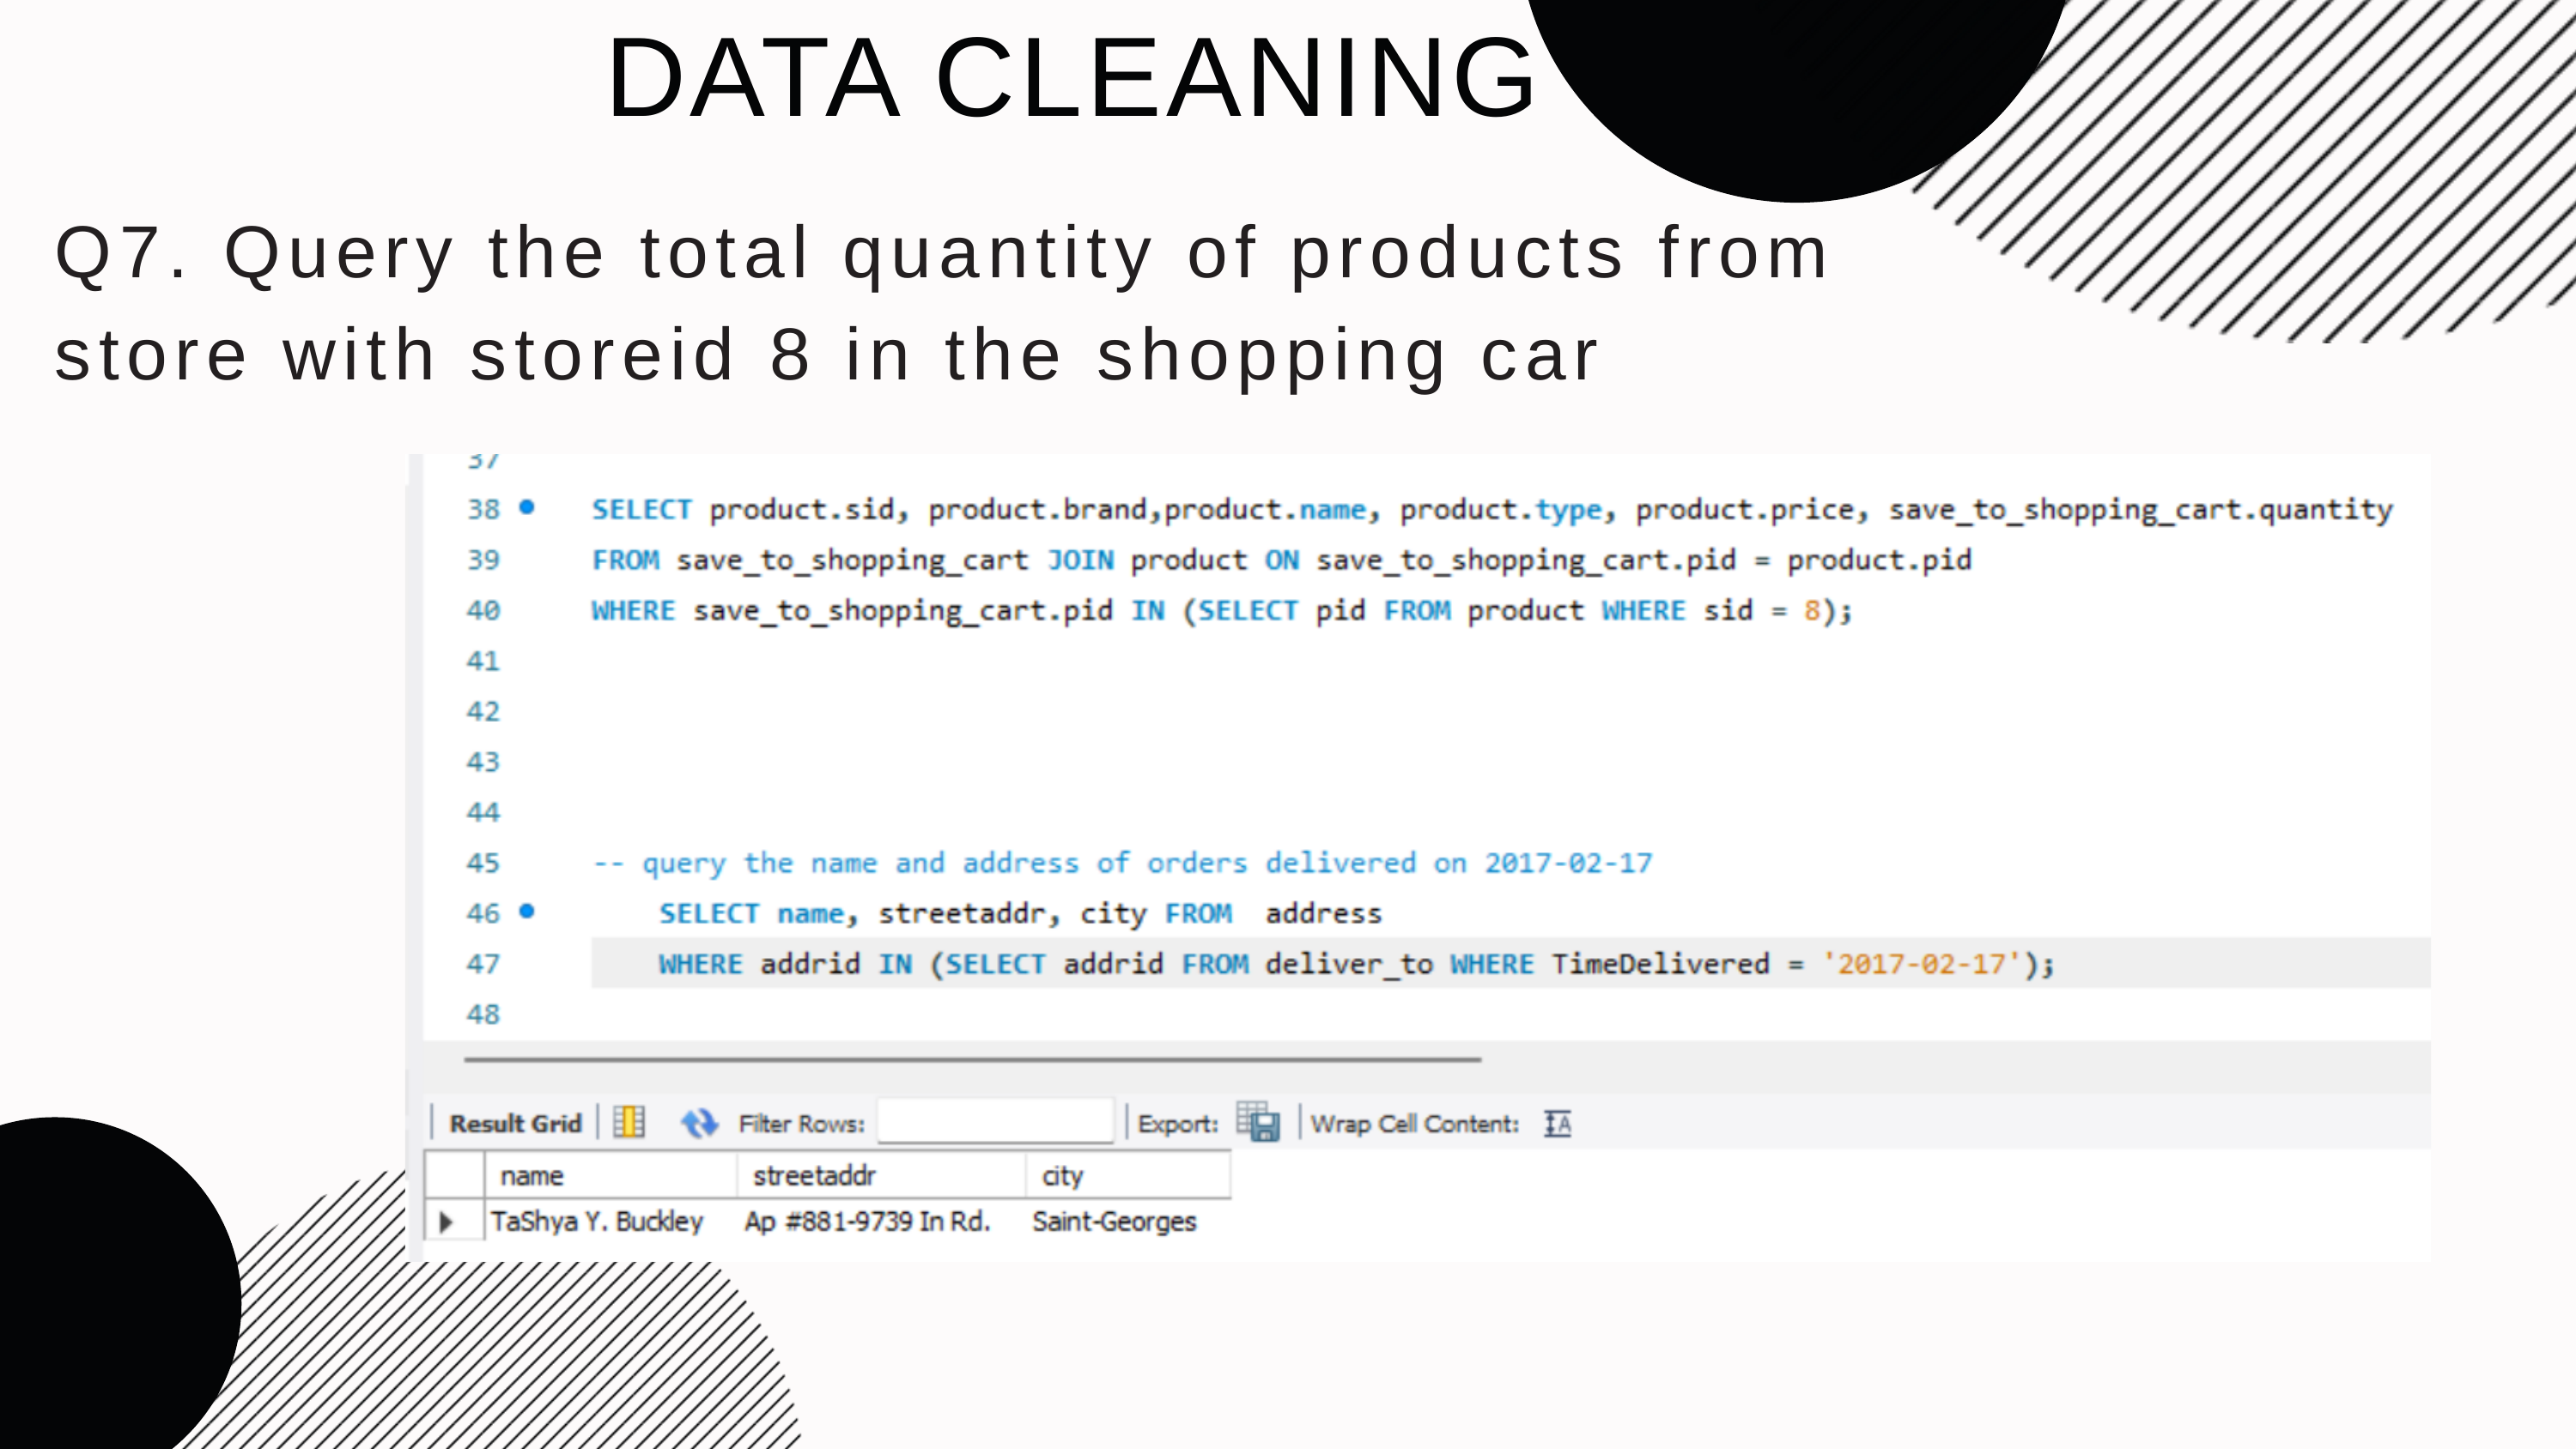

DATA CLEANING

Q7. Query the total quantity of products from store with storeid 8 in the shopping car